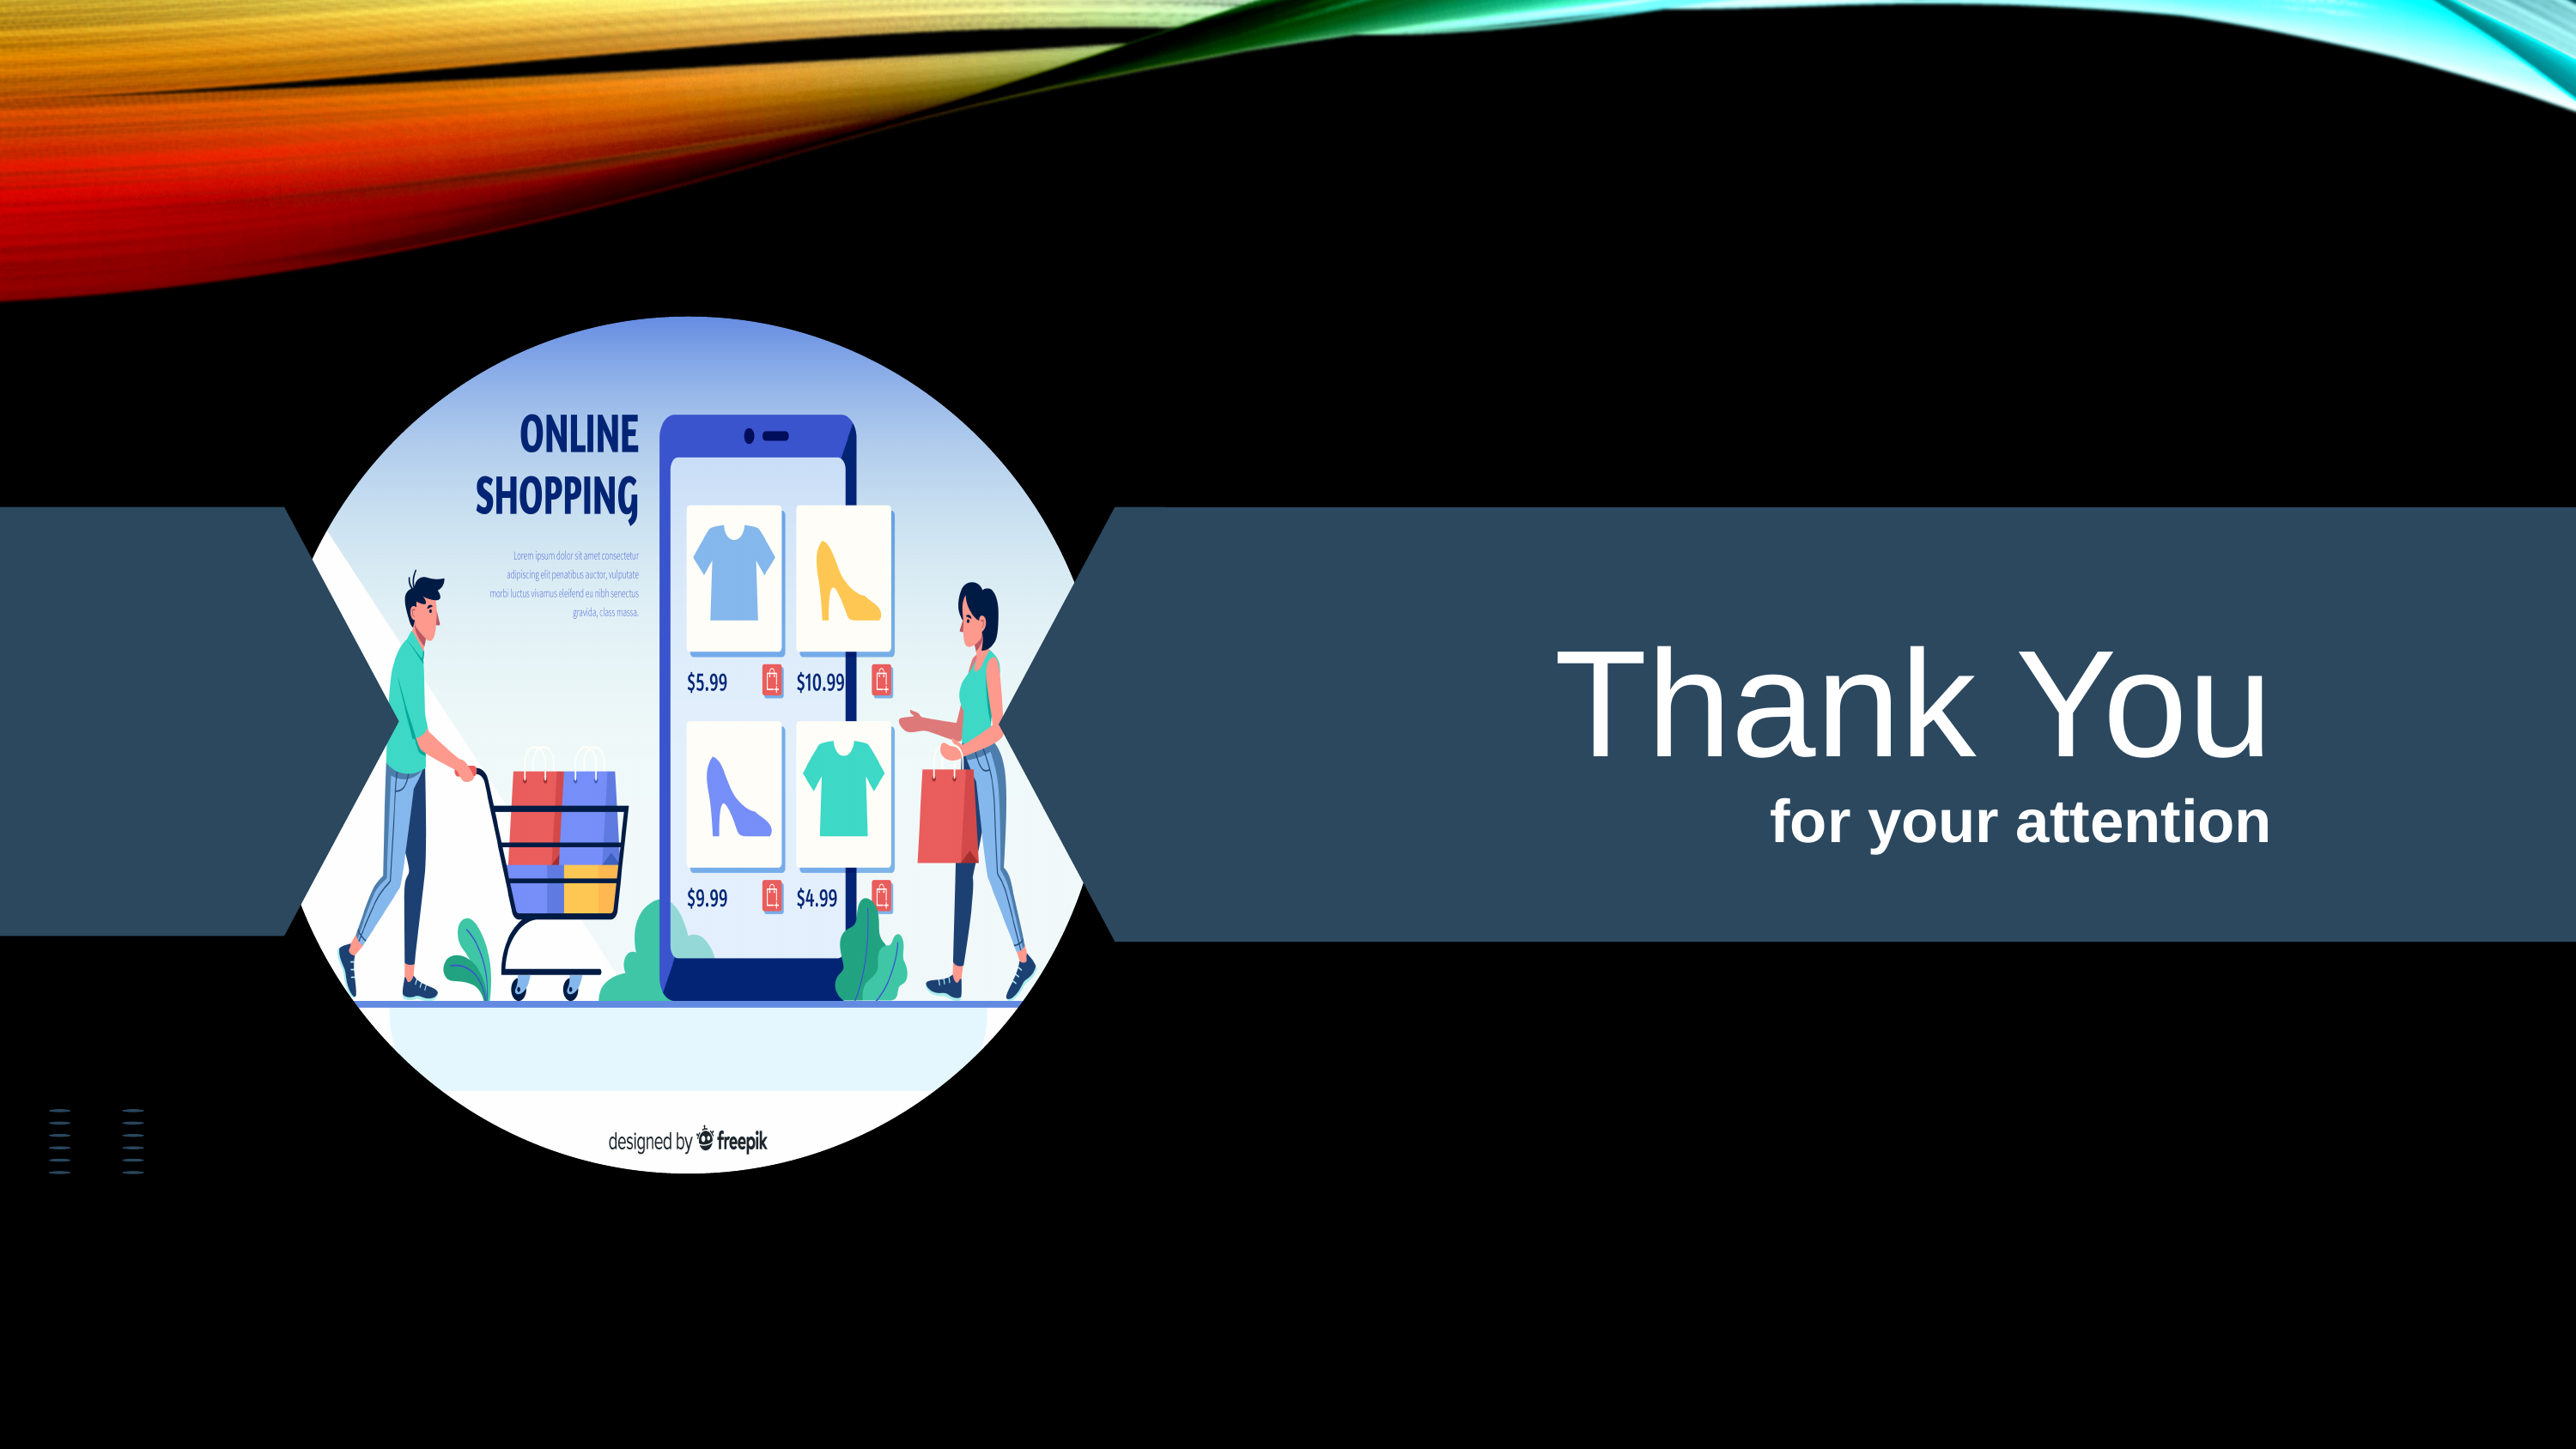

E-Commerce Company

Thank You
for your attention